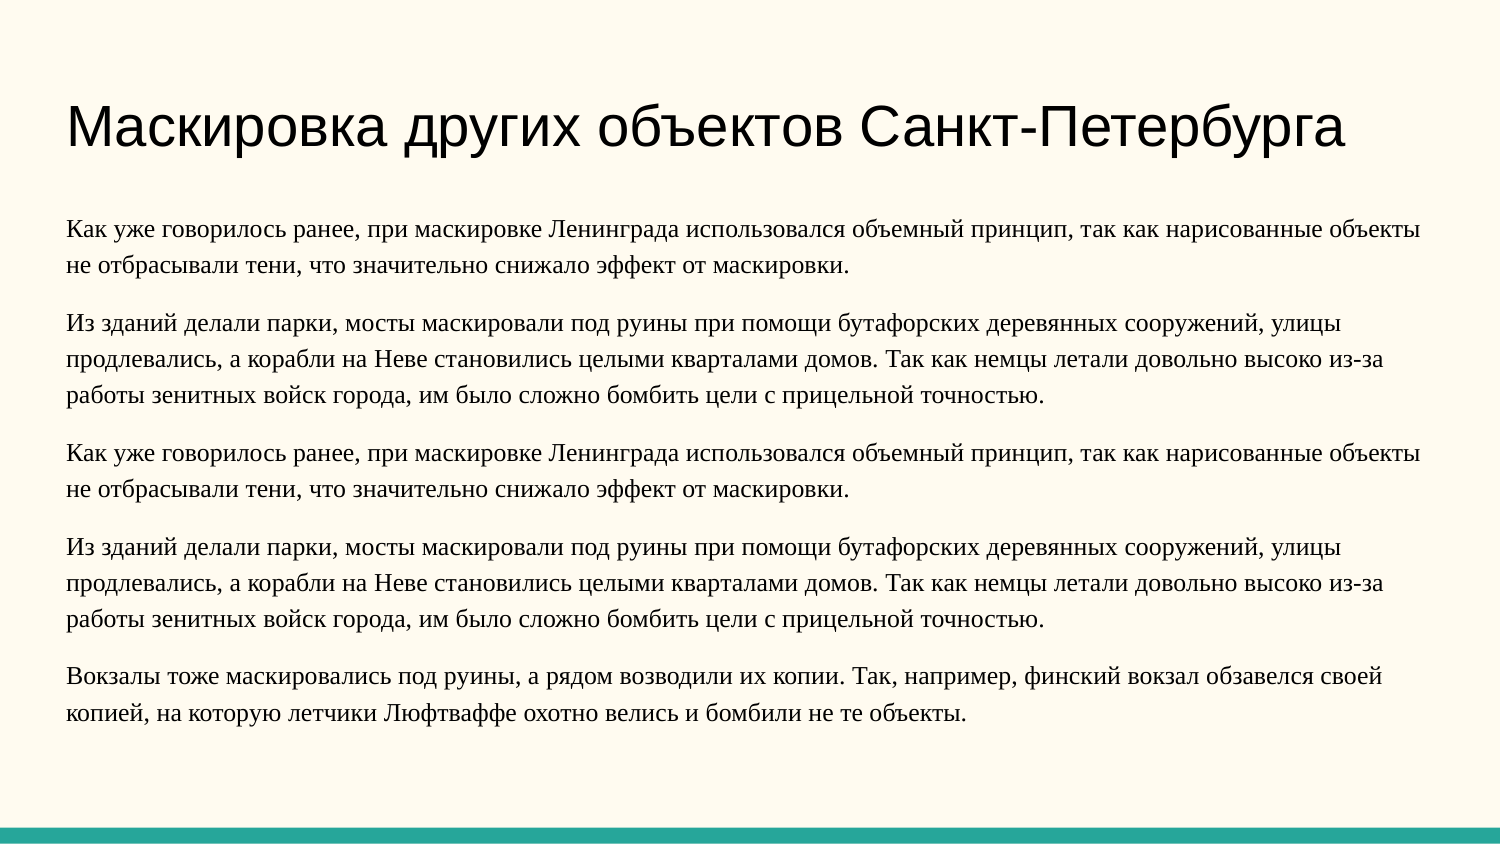

# Маскировка других объектов Санкт-Петербурга

Как уже говорилось ранее, при маскировке Ленинграда использовался объемный принцип, так как нарисованные объекты не отбрасывали тени, что значительно снижало эффект от маскировки.
Из зданий делали парки, мосты маскировали под руины при помощи бутафорских деревянных сооружений, улицы продлевались, а корабли на Неве становились целыми кварталами домов. Так как немцы летали довольно высоко из-за работы зенитных войск города, им было сложно бомбить цели с прицельной точностью.
Как уже говорилось ранее, при маскировке Ленинграда использовался объемный принцип, так как нарисованные объекты не отбрасывали тени, что значительно снижало эффект от маскировки.
Из зданий делали парки, мосты маскировали под руины при помощи бутафорских деревянных сооружений, улицы продлевались, а корабли на Неве становились целыми кварталами домов. Так как немцы летали довольно высоко из-за работы зенитных войск города, им было сложно бомбить цели с прицельной точностью.
Вокзалы тоже маскировались под руины, а рядом возводили их копии. Так, например, финский вокзал обзавелся своей копией, на которую летчики Люфтваффе охотно велись и бомбили не те объекты.